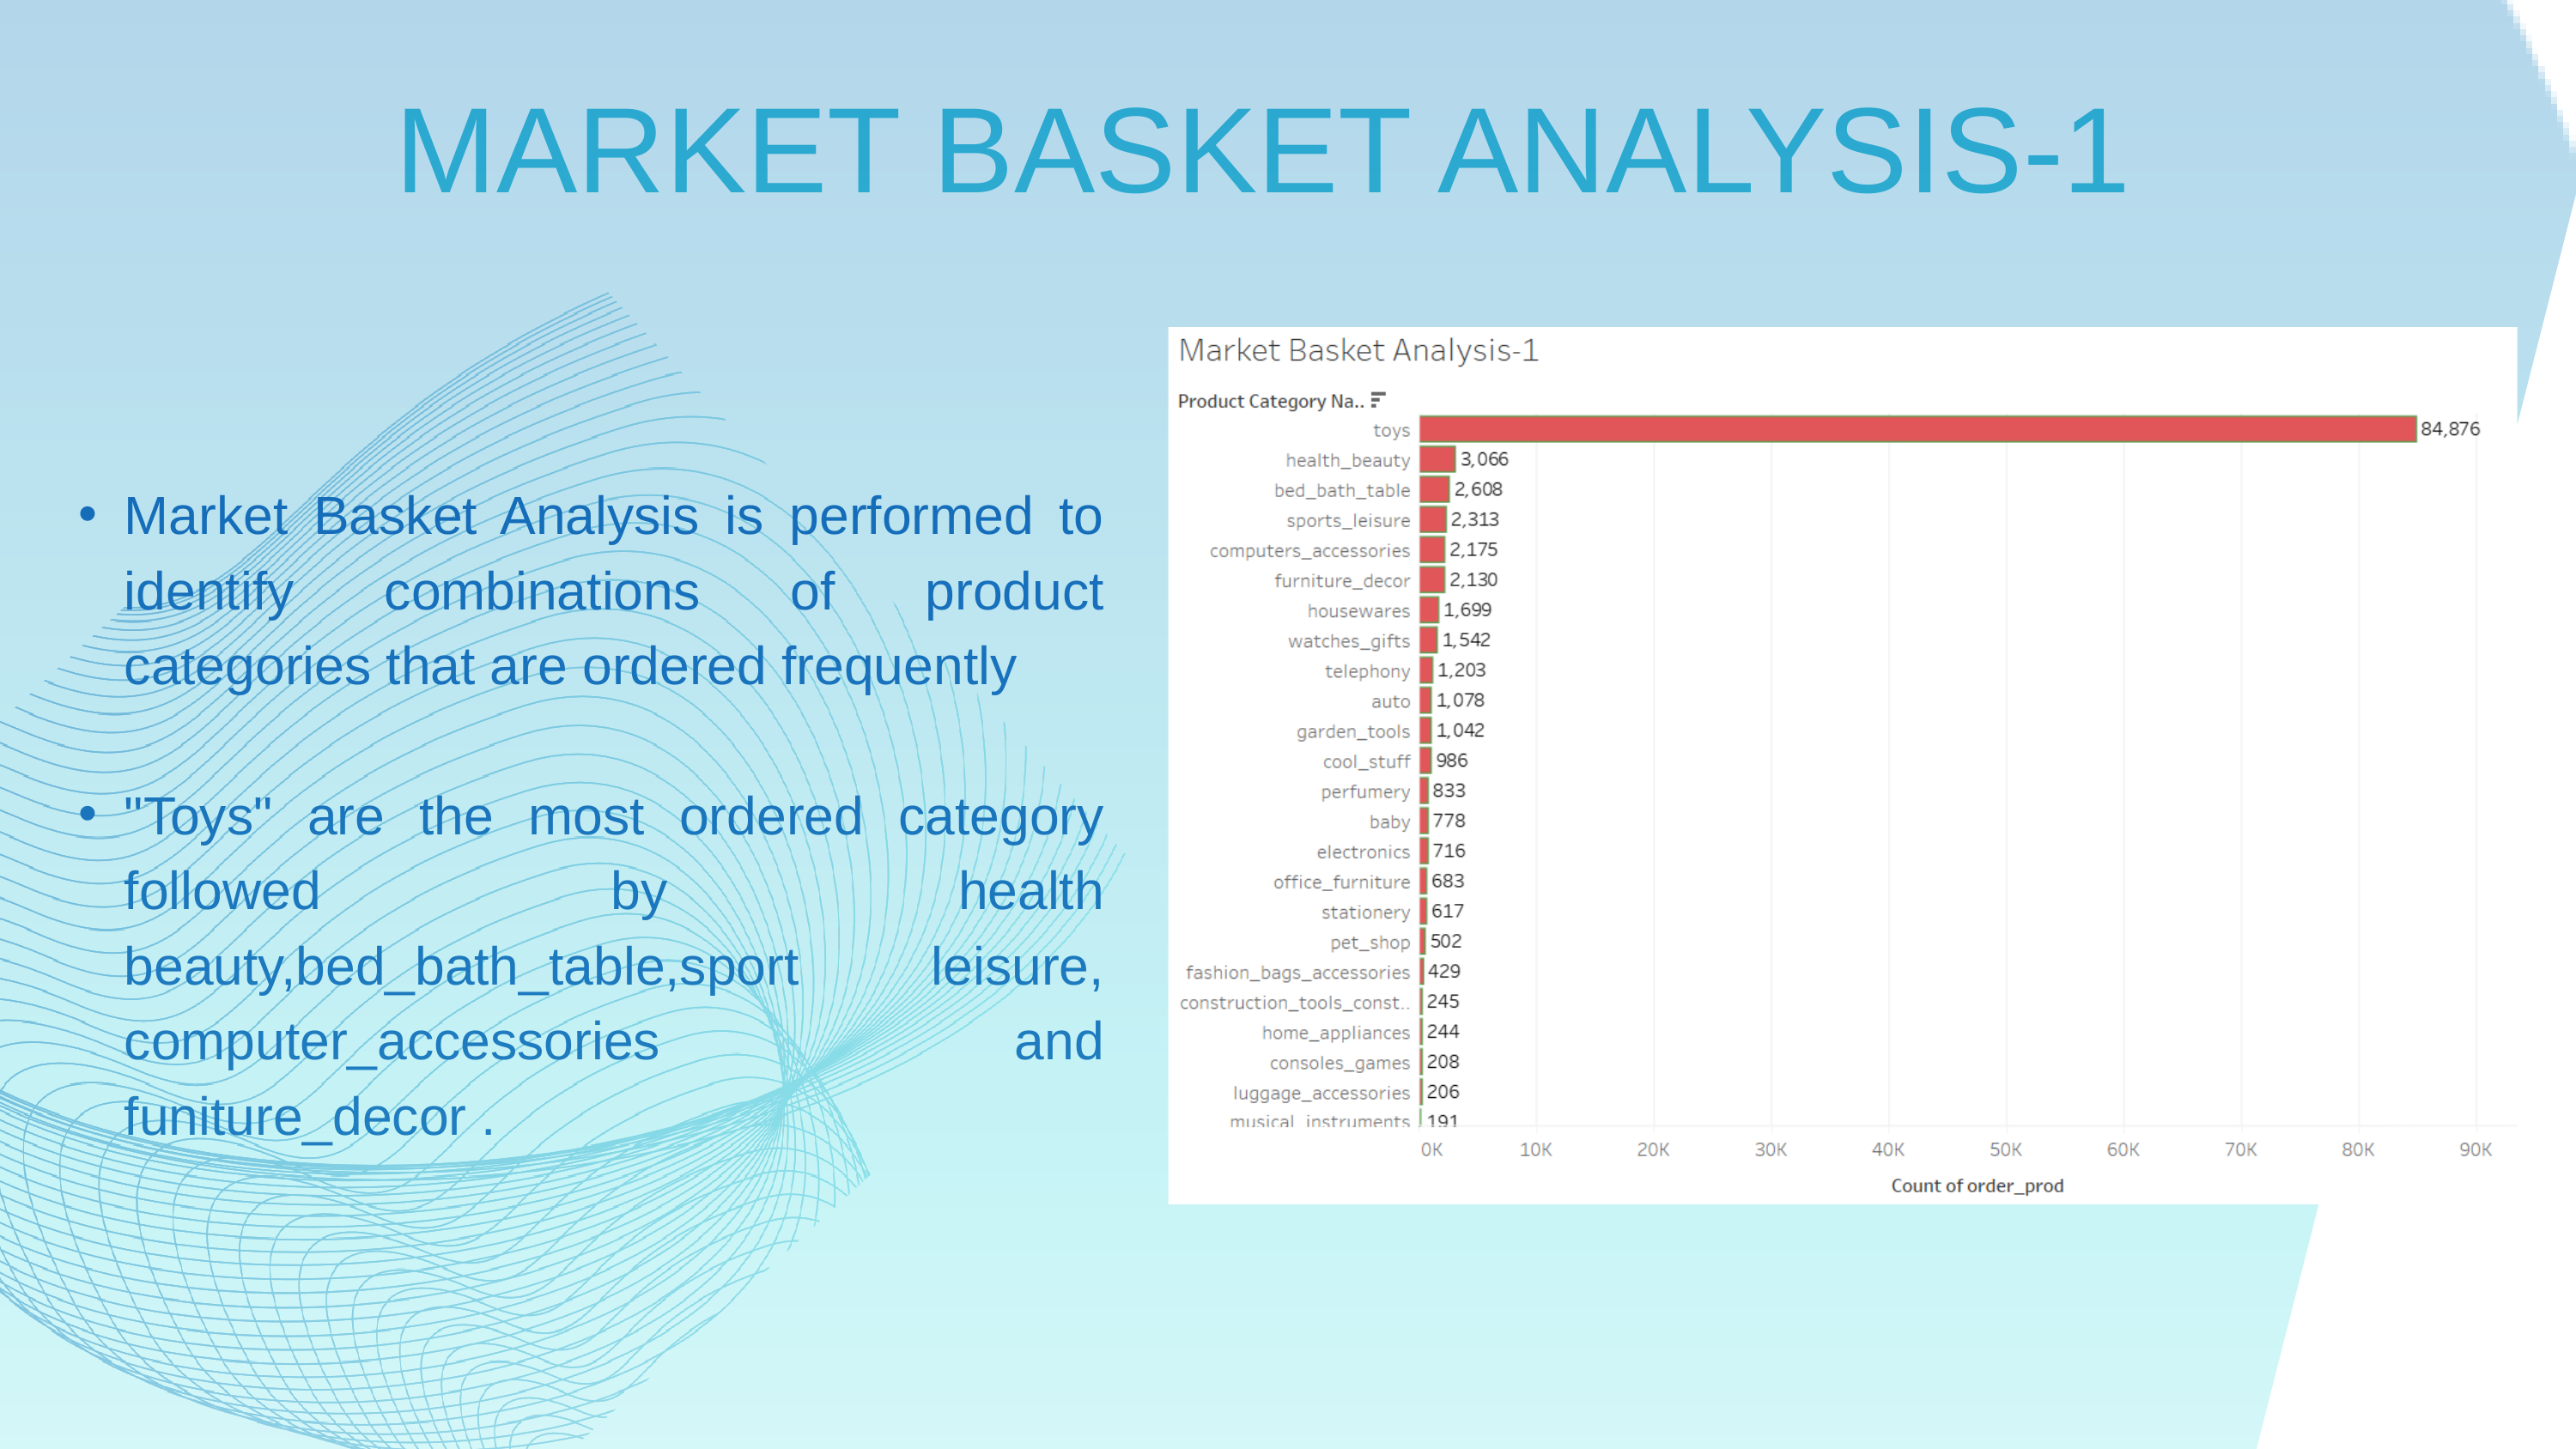

MARKET BASKET ANALYSIS-1

Market Basket Analysis is performed to identify combinations of product categories that are ordered frequently

"Toys" are the most ordered category followed by health beauty,bed_bath_table,sport leisure, computer_accessories and funiture_decor .